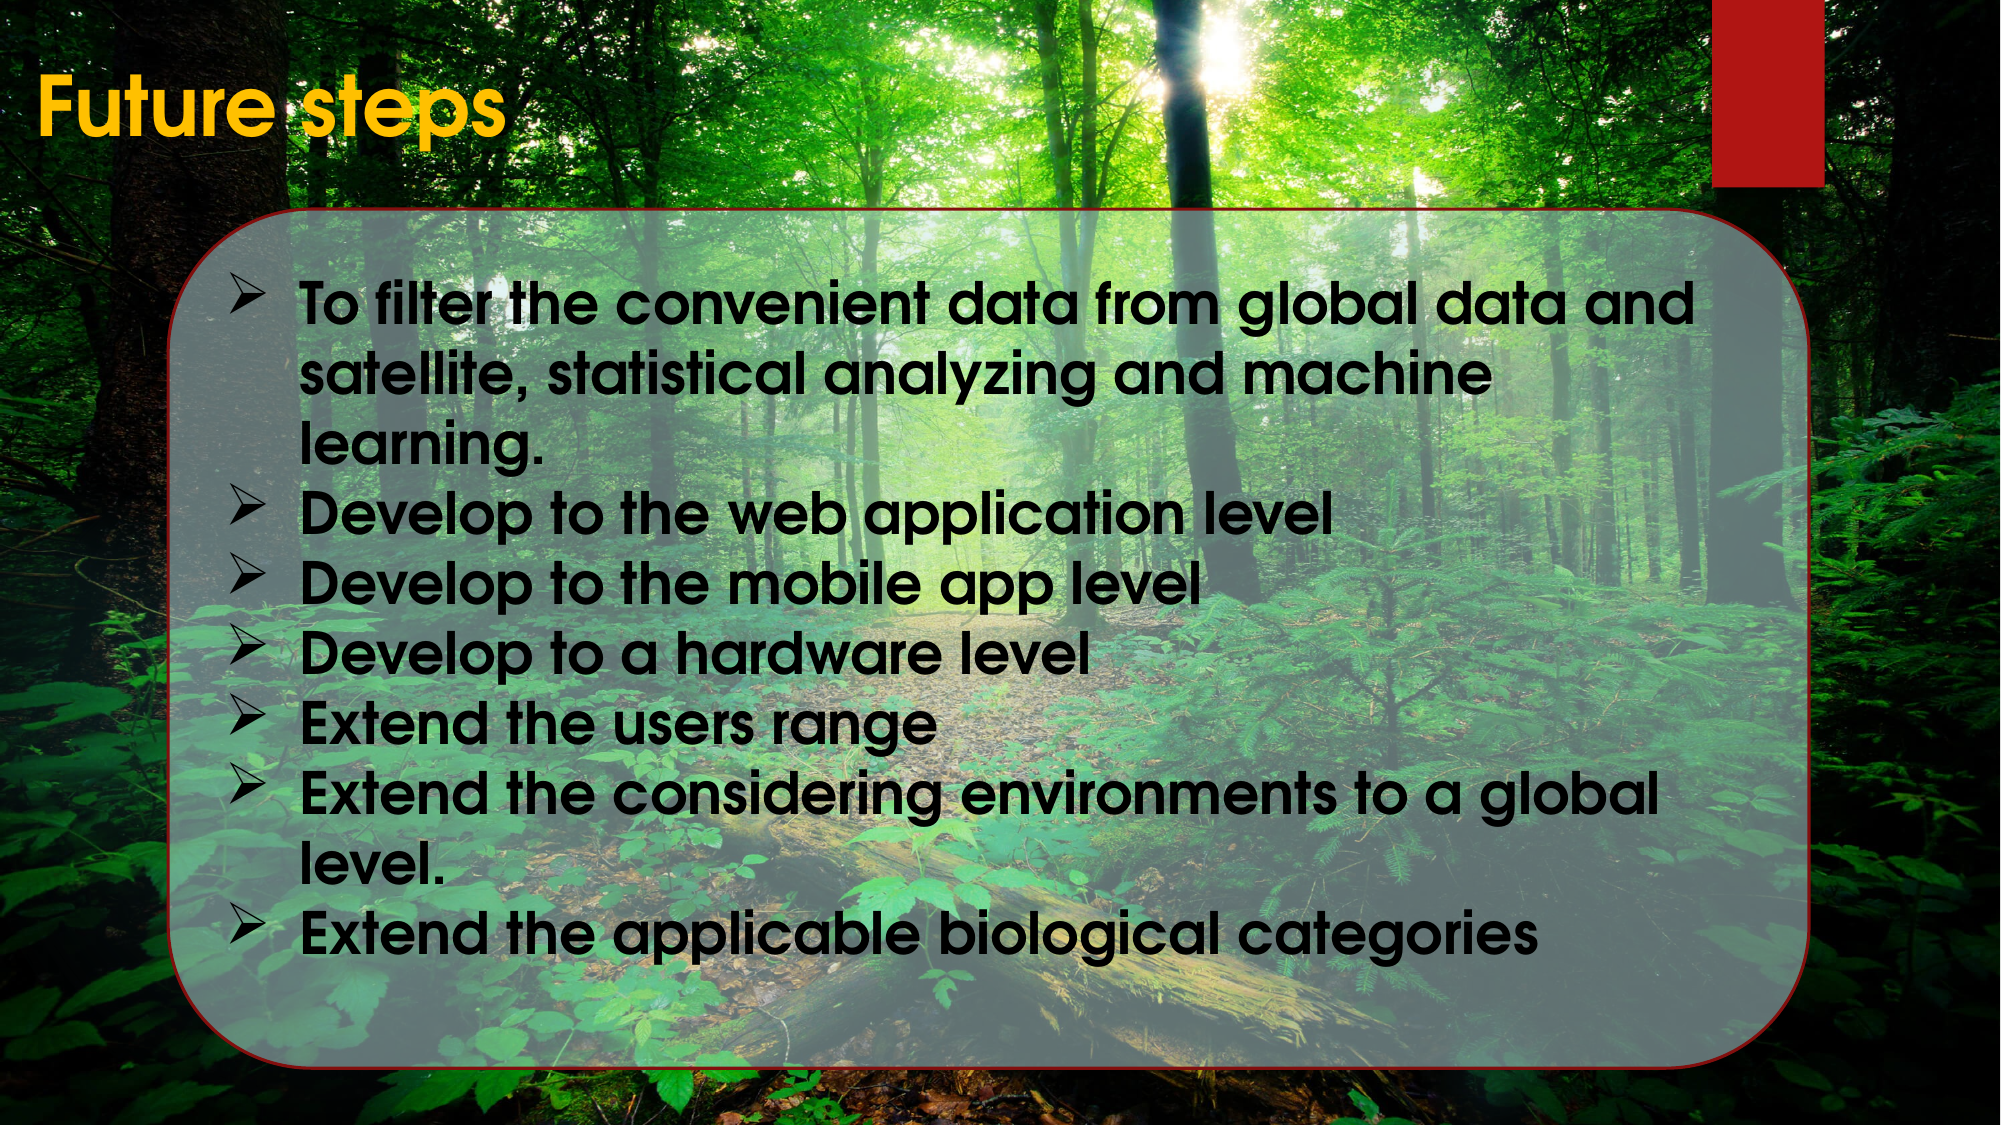

Future steps
To filter the convenient data from global data and satellite, statistical analyzing and machine learning.
Develop to the web application level
Develop to the mobile app level
Develop to a hardware level
Extend the users range
Extend the considering environments to a global level.
Extend the applicable biological categories